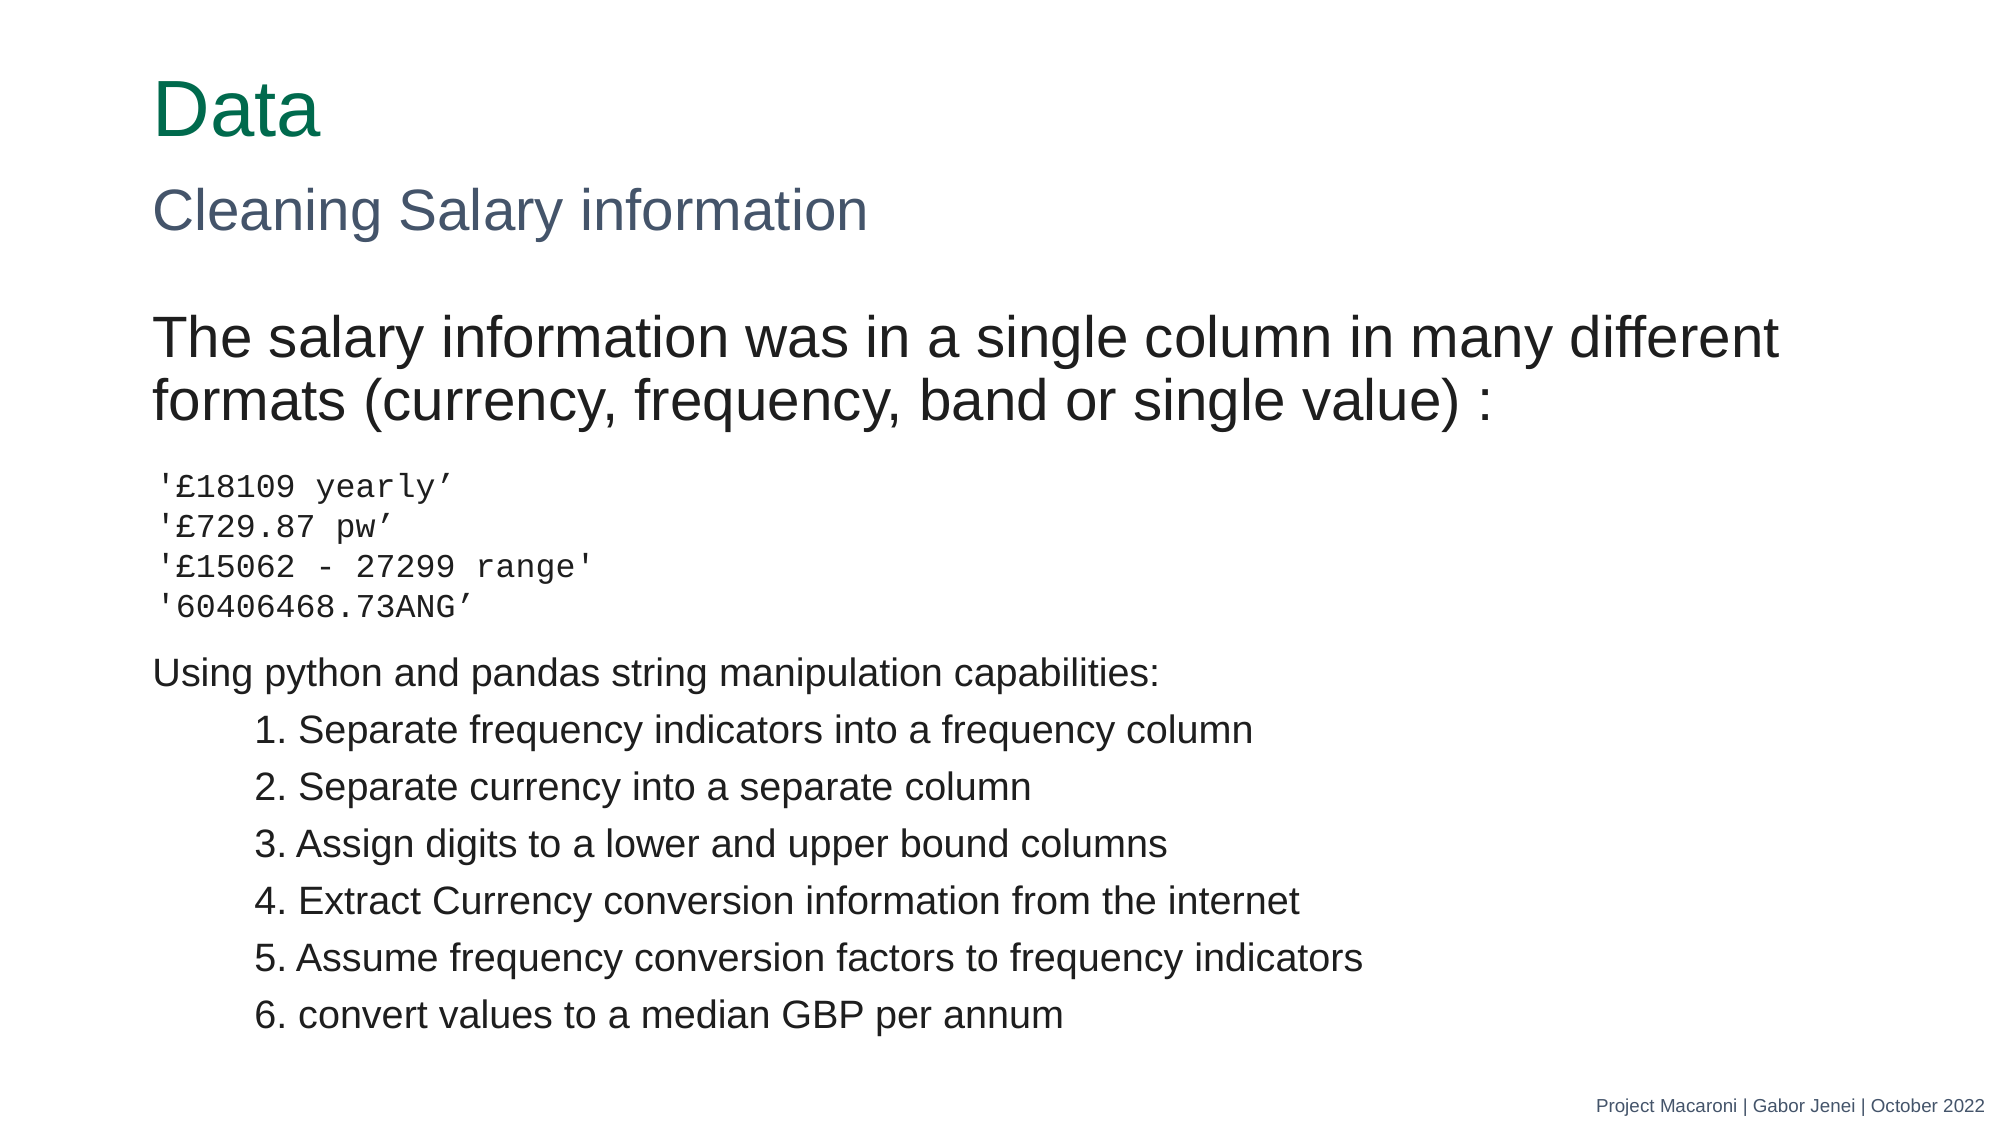

# Data
Cleaning Salary information
The salary information was in a single column in many different formats (currency, frequency, band or single value) :
'£18109 yearly’
'£729.87 pw’
'£15062 - 27299 range'
'60406468.73ANG’

Using python and pandas string manipulation capabilities:
	1. Separate frequency indicators into a frequency column
	2. Separate currency into a separate column
	3. Assign digits to a lower and upper bound columns
	4. Extract Currency conversion information from the internet
	5. Assume frequency conversion factors to frequency indicators
	6. convert values to a median GBP per annum

Project Macaroni | Gabor Jenei | October 2022